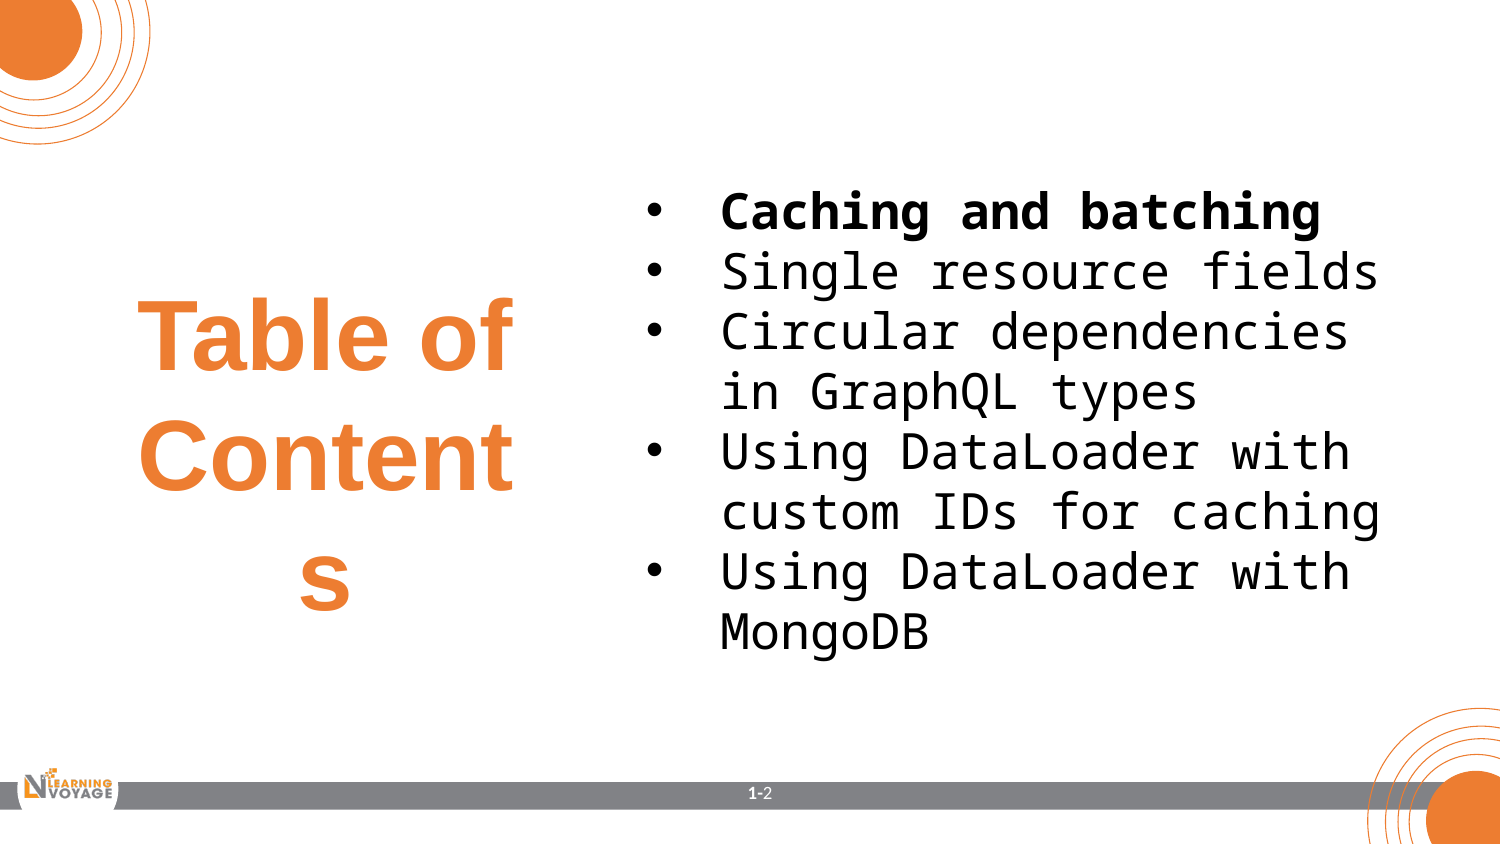

Caching and batching
Single resource fields
Circular dependencies in GraphQL types
Using DataLoader with custom IDs for caching
Using DataLoader with MongoDB
Table of Contents

1-2